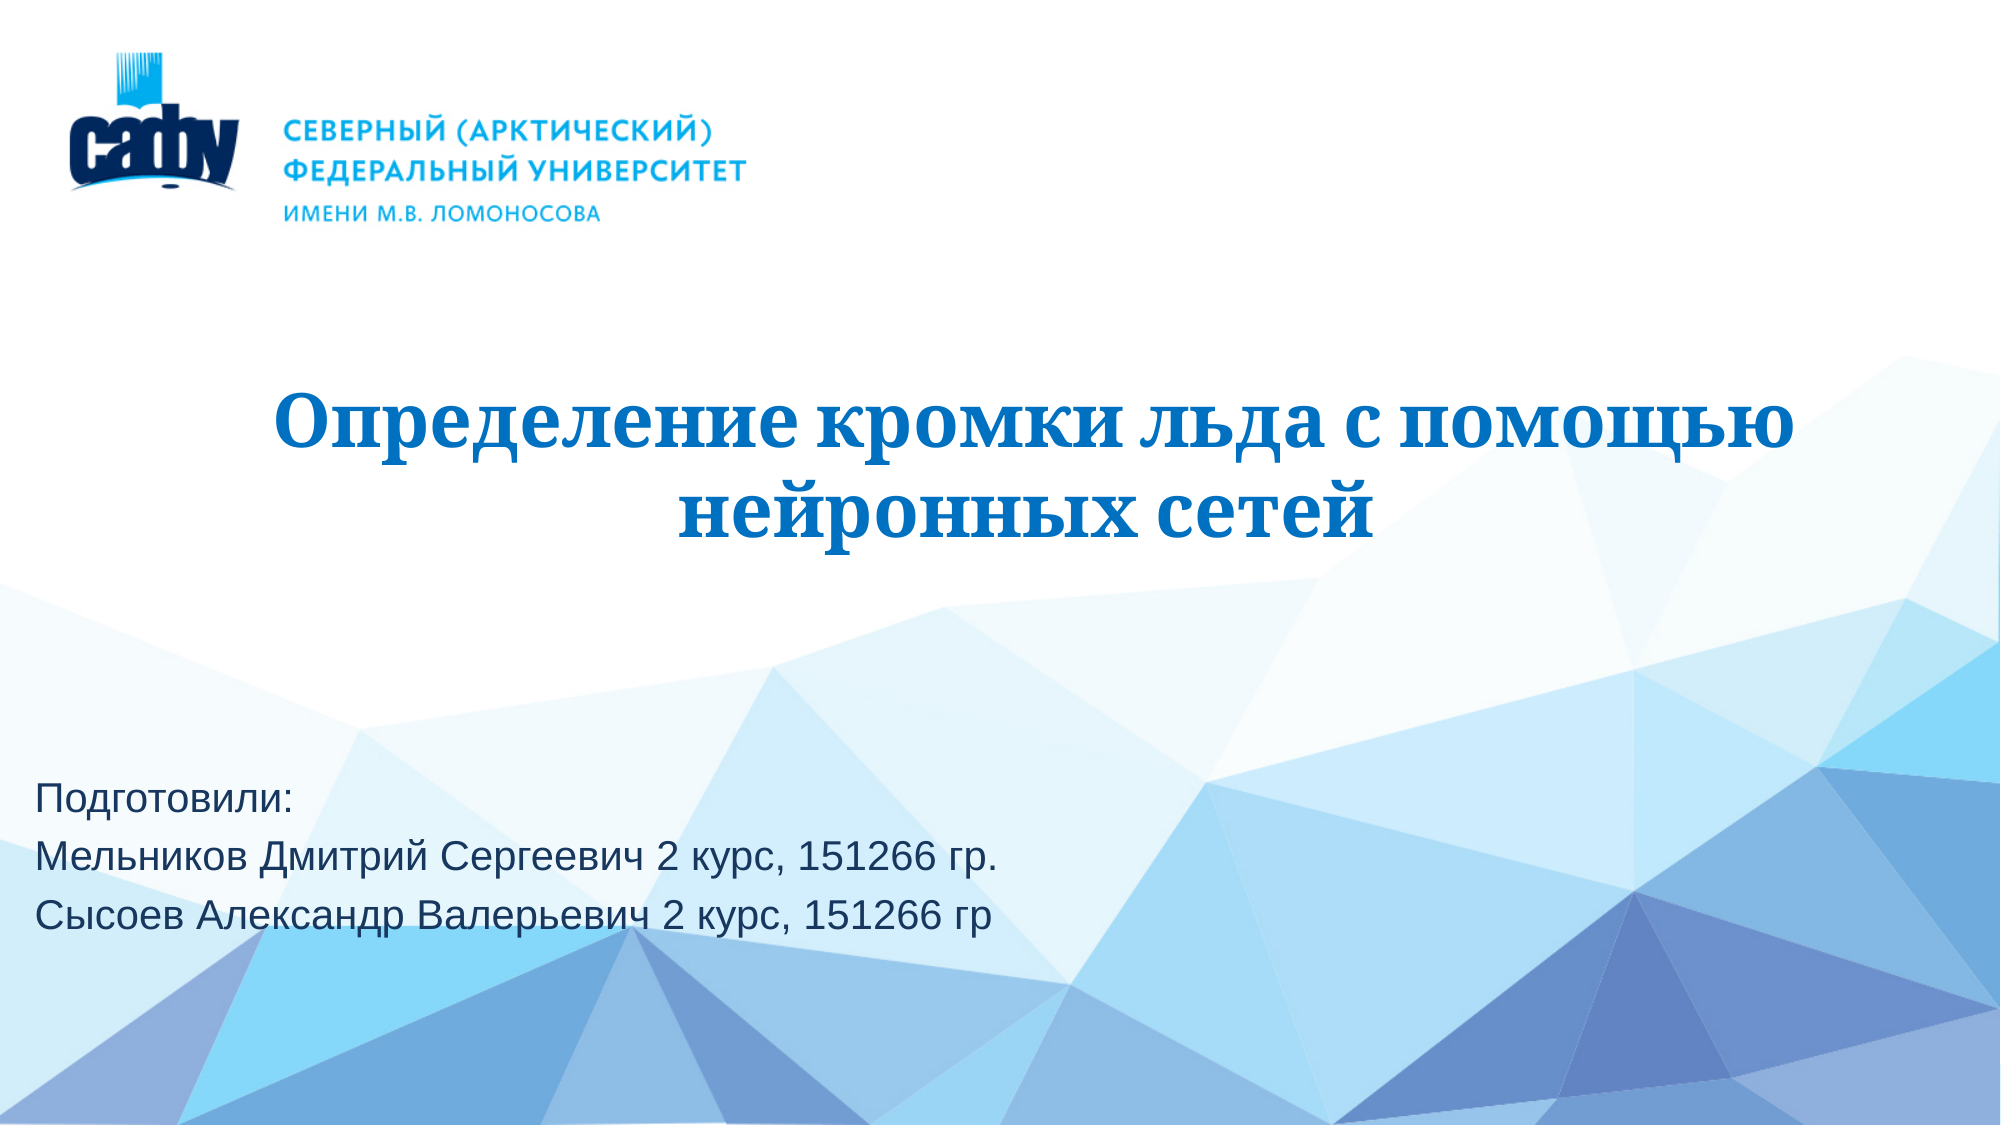

# Определение кромки льда с помощью нейронных сетей
Подготовили:
Мельников Дмитрий Сергеевич 2 курс, 151266 гр.
Сысоев Александр Валерьевич 2 курс, 151266 гр